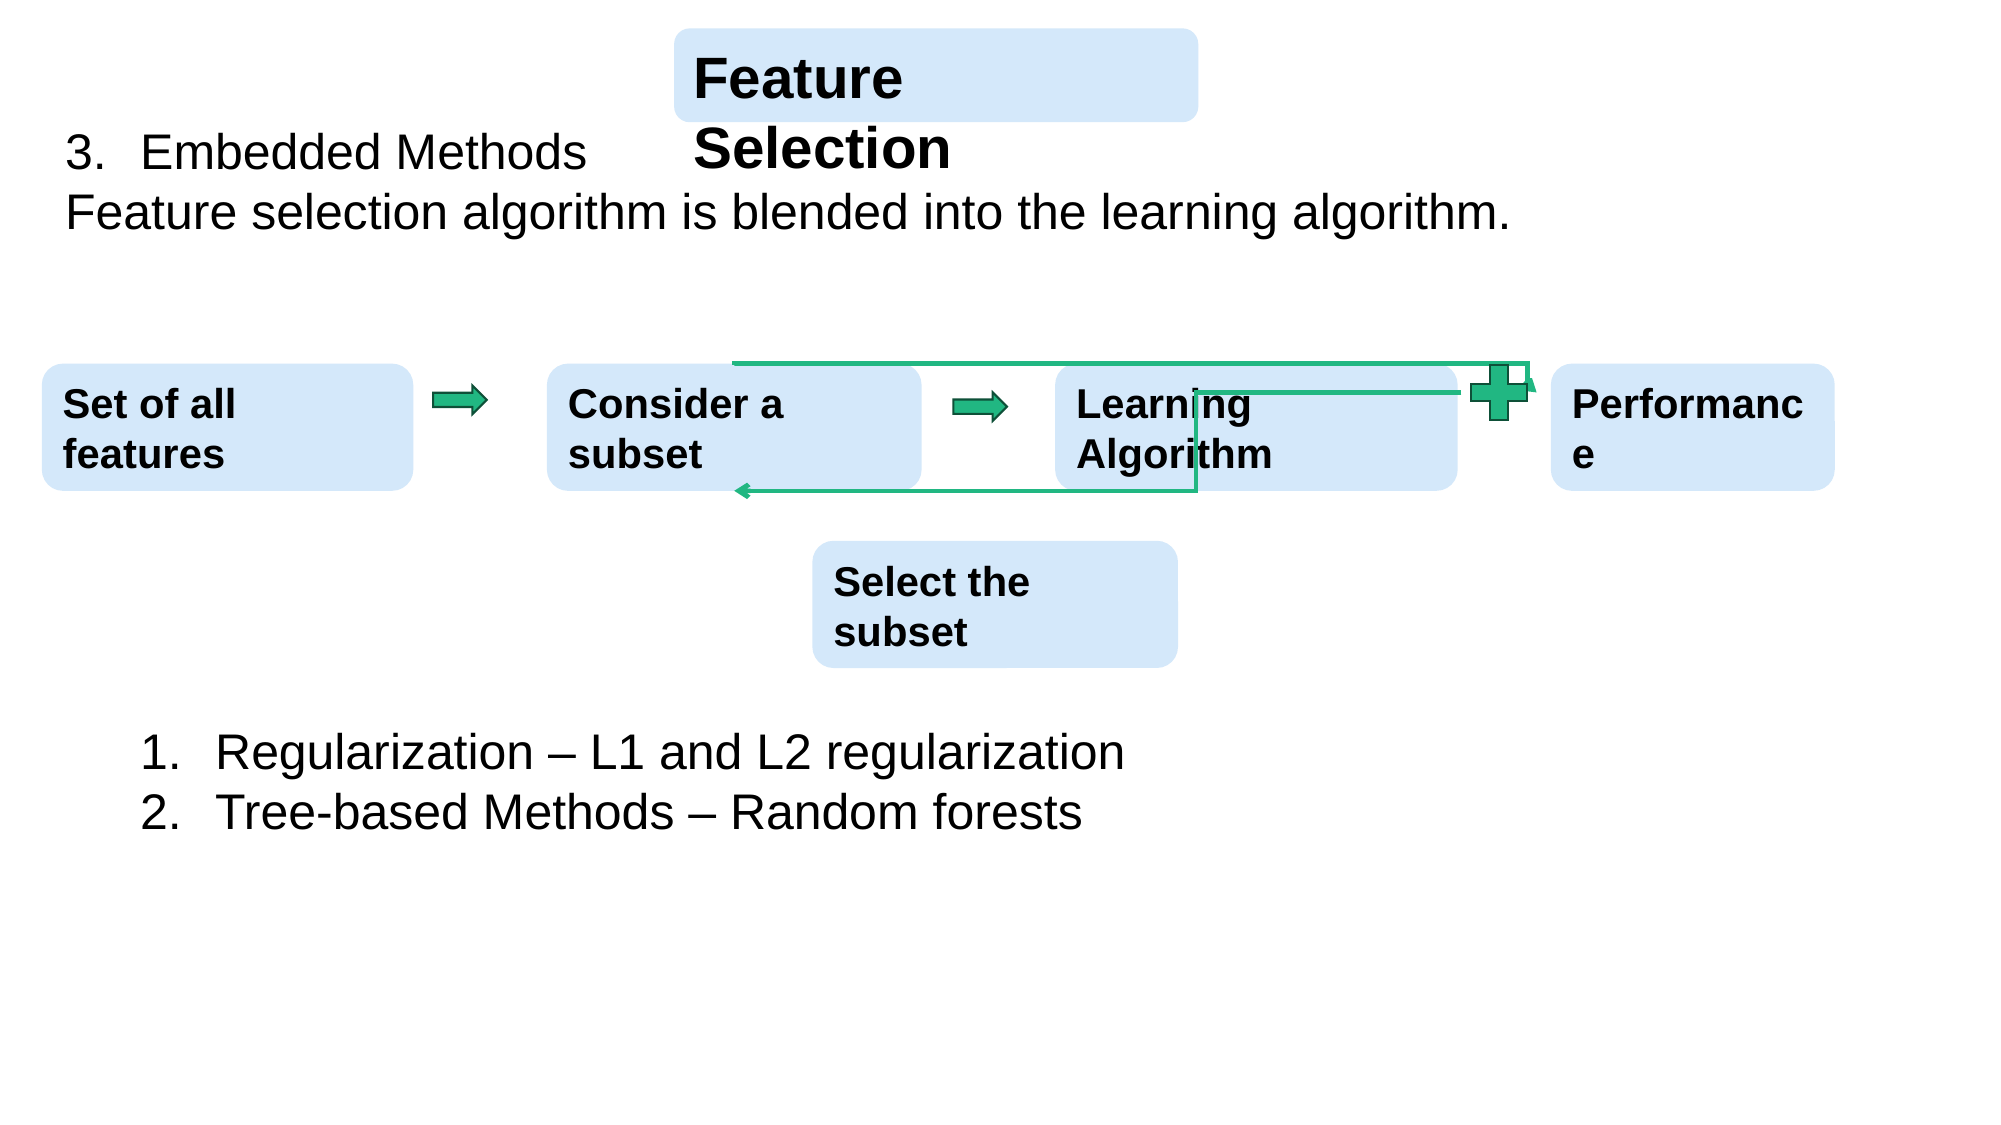

Feature Selection
Embedded Methods
Feature selection algorithm is blended into the learning algorithm.

Regularization – L1 and L2 regularization
Tree-based Methods – Random forests

Set of all features
Consider a subset
Learning Algorithm
Performance

Select the subset